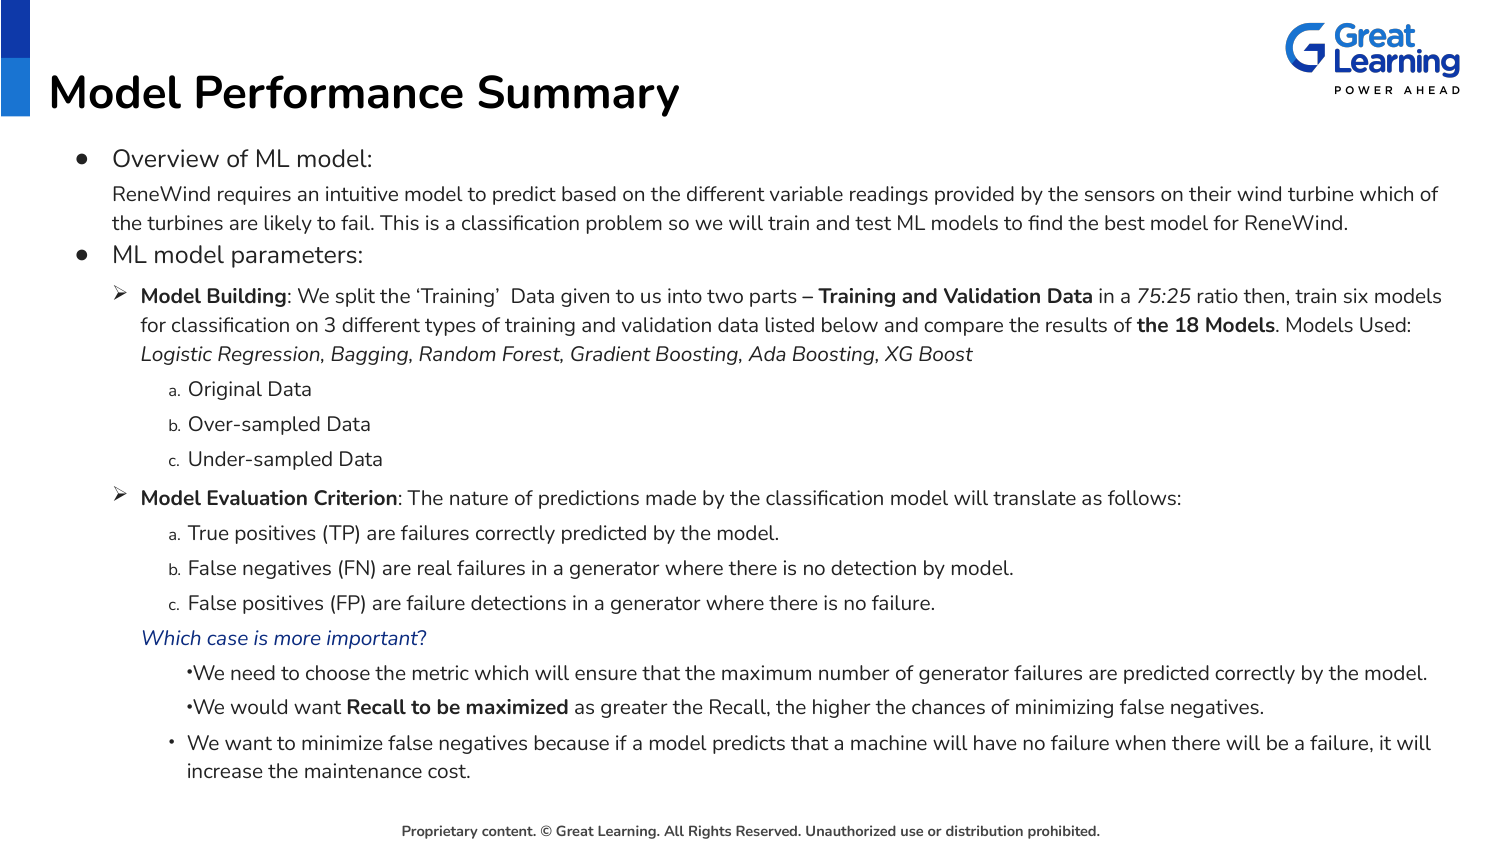

# Model Performance Summary
Overview of ML model:
ReneWind requires an intuitive model to predict based on the different variable readings provided by the sensors on their wind turbine which of the turbines are likely to fail. This is a classification problem so we will train and test ML models to find the best model for ReneWind.
ML model parameters:
Model Building: We split the ‘Training’  Data given to us into two parts – Training and Validation Data in a 75:25 ratio then, train six models for classification on 3 different types of training and validation data listed below and compare the results of the 18 Models. Models Used: Logistic Regression, Bagging, Random Forest, Gradient Boosting, Ada Boosting, XG Boost
Original Data
Over-sampled Data
Under-sampled Data
Model Evaluation Criterion: The nature of predictions made by the classification model will translate as follows:
True positives (TP) are failures correctly predicted by the model.
False negatives (FN) are real failures in a generator where there is no detection by model.
False positives (FP) are failure detections in a generator where there is no failure.
Which case is more important?
We need to choose the metric which will ensure that the maximum number of generator failures are predicted correctly by the model.
We would want Recall to be maximized as greater the Recall, the higher the chances of minimizing false negatives.
We want to minimize false negatives because if a model predicts that a machine will have no failure when there will be a failure, it will increase the maintenance cost.